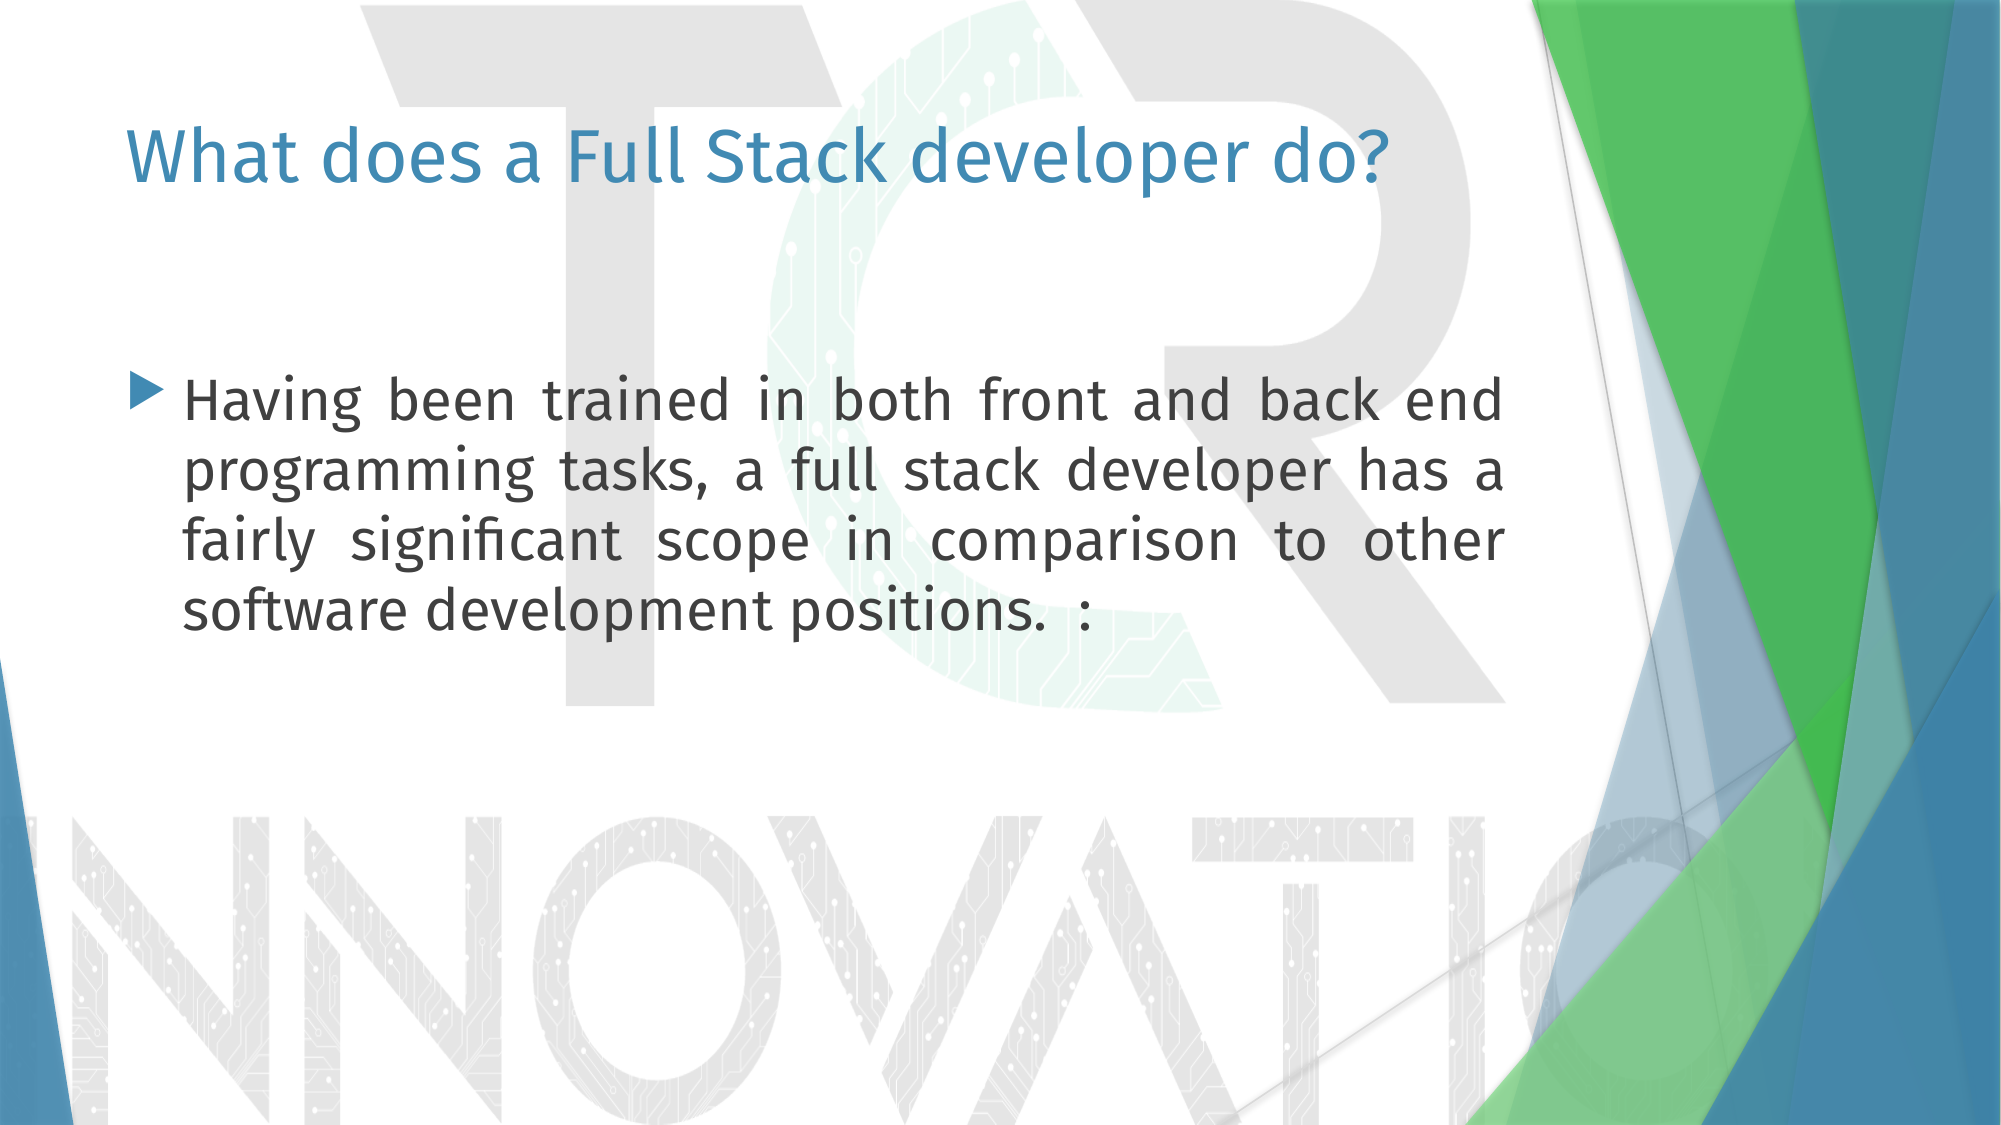

# What does a Full Stack developer do?
Having been trained in both front and back end programming tasks, a full stack developer has a fairly significant scope in comparison to other software development positions.  :